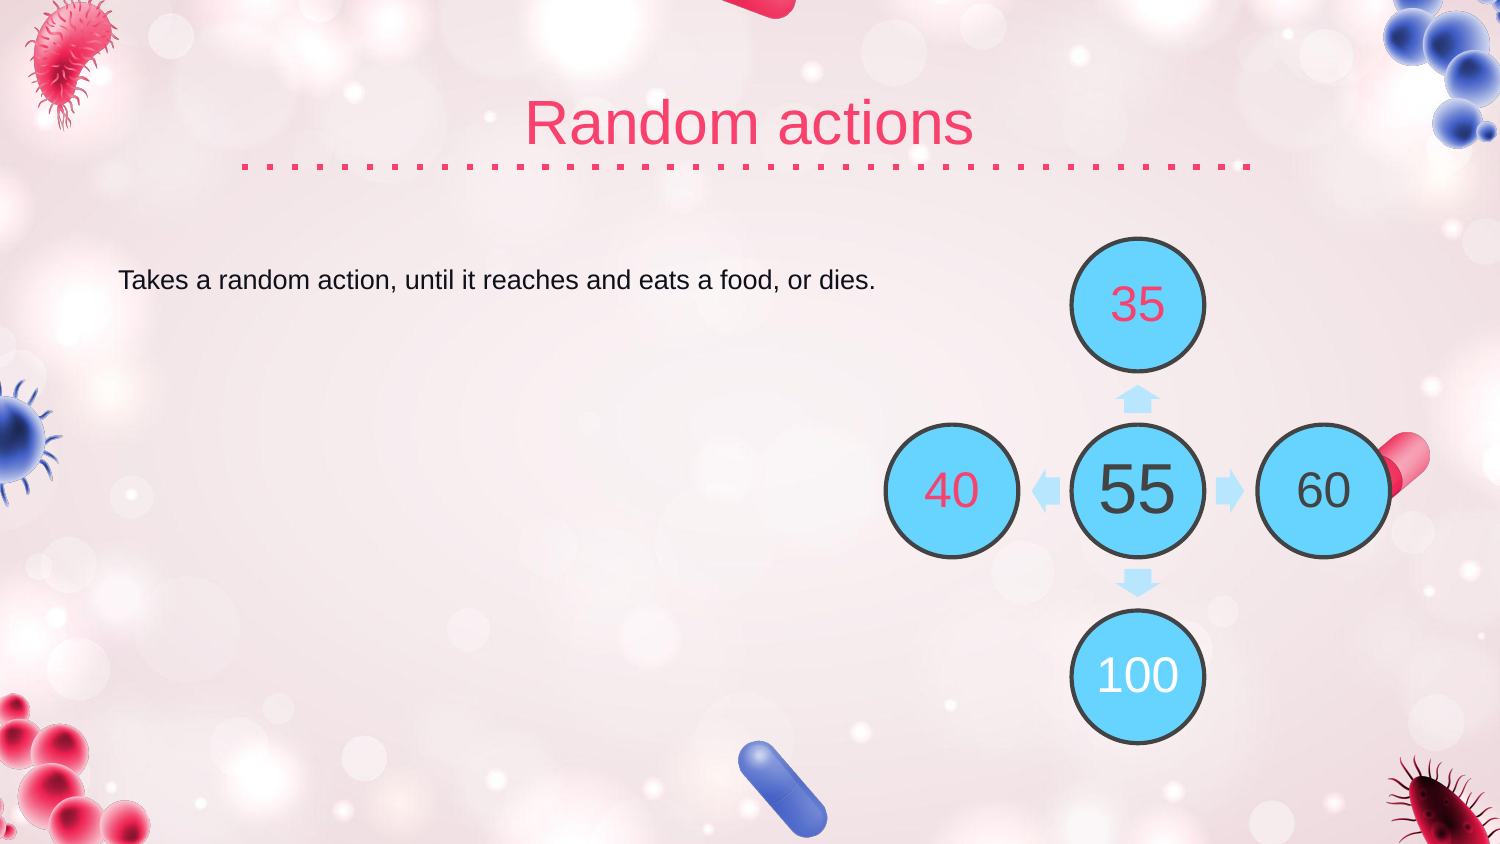

Random actions
Takes a random action, until it reaches and eats a food, or dies.
55

35

60

100

40